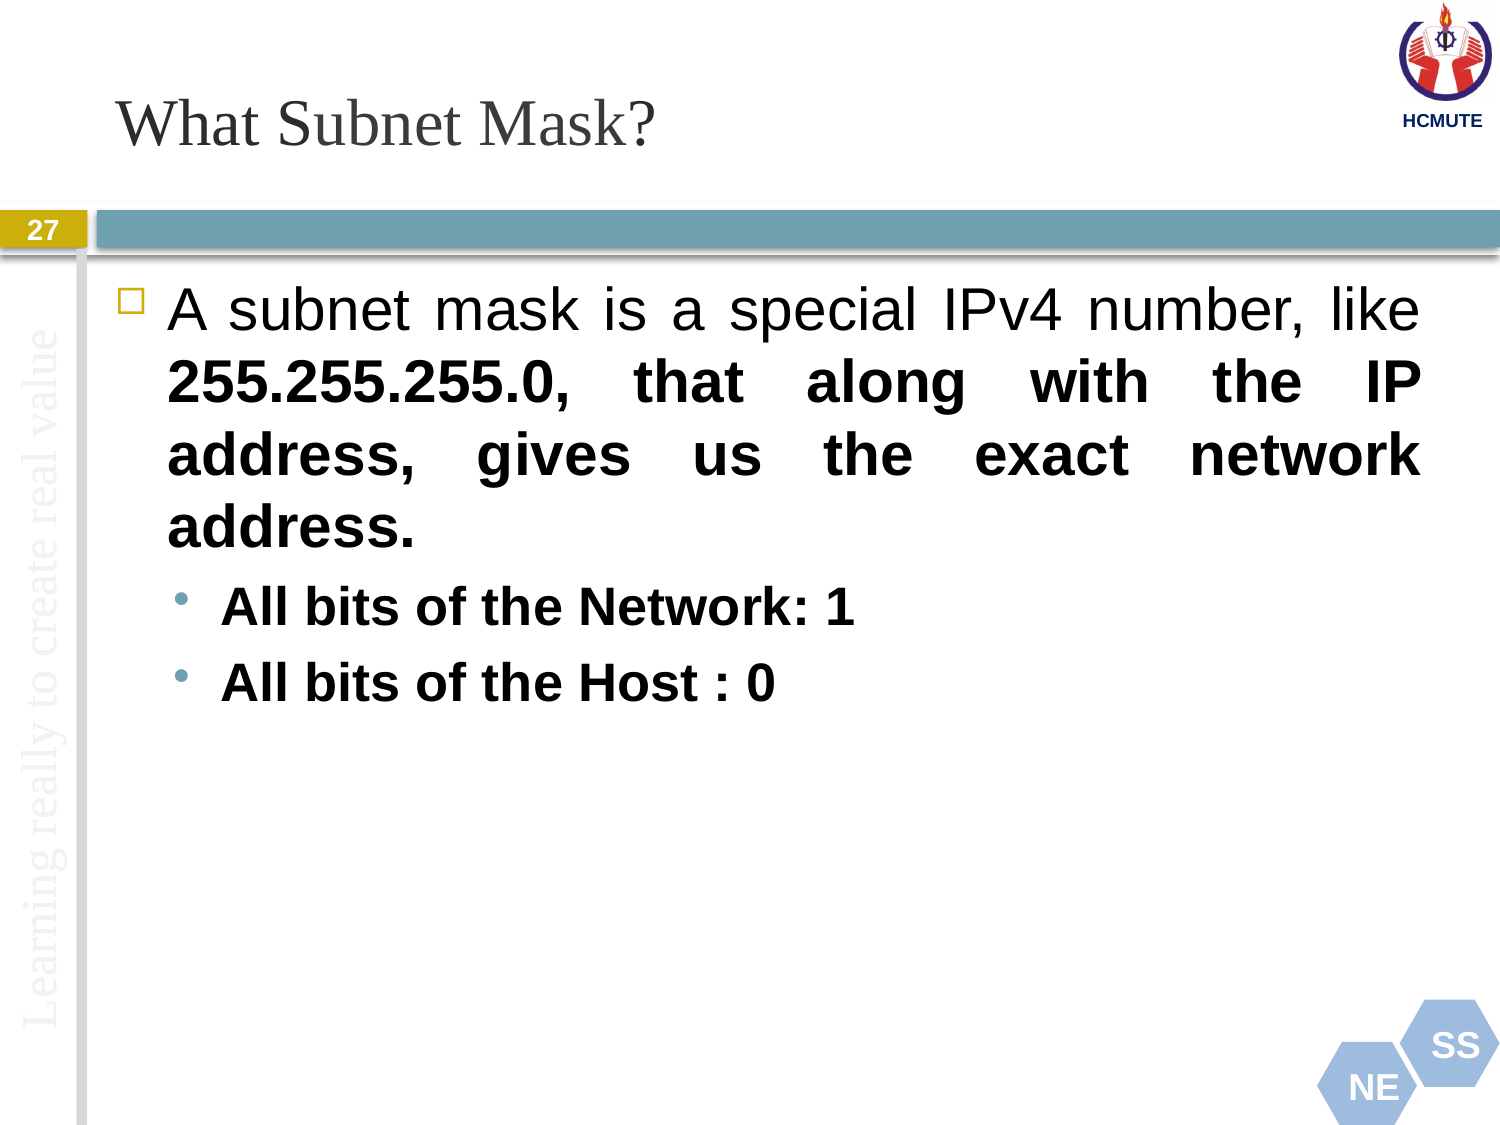

# What Subnet Mask?
27
A subnet mask is a special IPv4 number, like 255.255.255.0, that along with the IP address, gives us the exact network address.
All bits of the Network: 1
All bits of the Host : 0